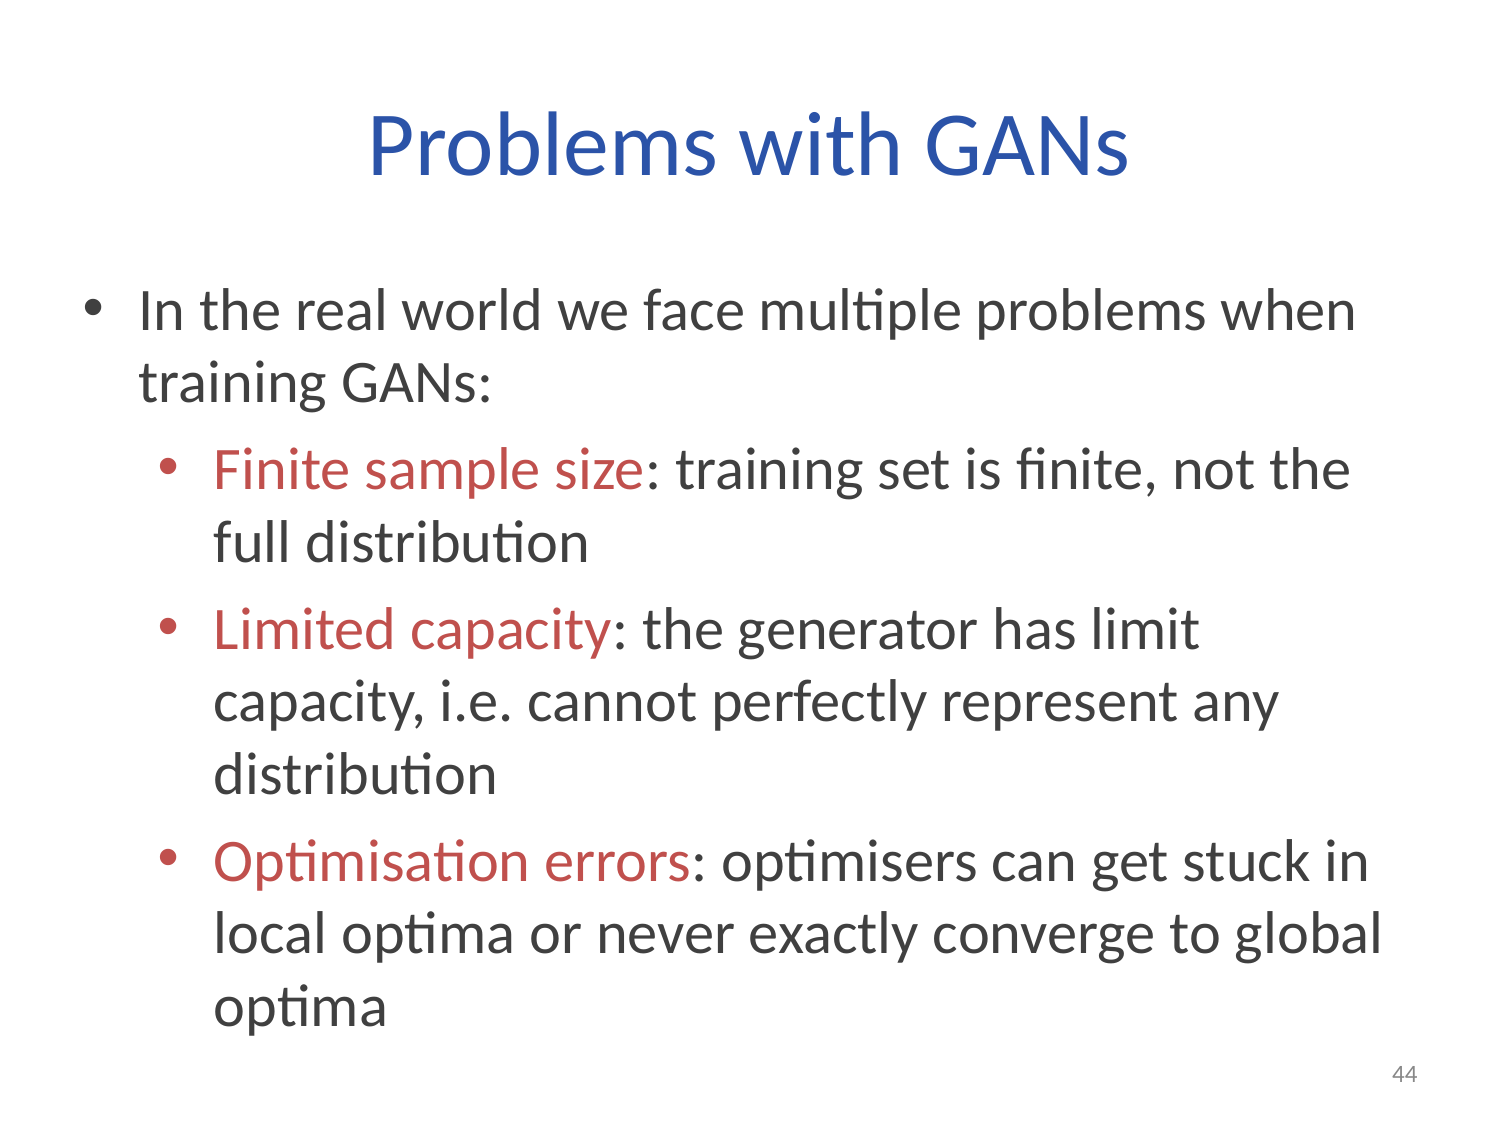

# Problems with GANs
In the real world we face multiple problems when training GANs:
Finite sample size: training set is finite, not the full distribution
Limited capacity: the generator has limit capacity, i.e. cannot perfectly represent any distribution
Optimisation errors: optimisers can get stuck in local optima or never exactly converge to global optima
44